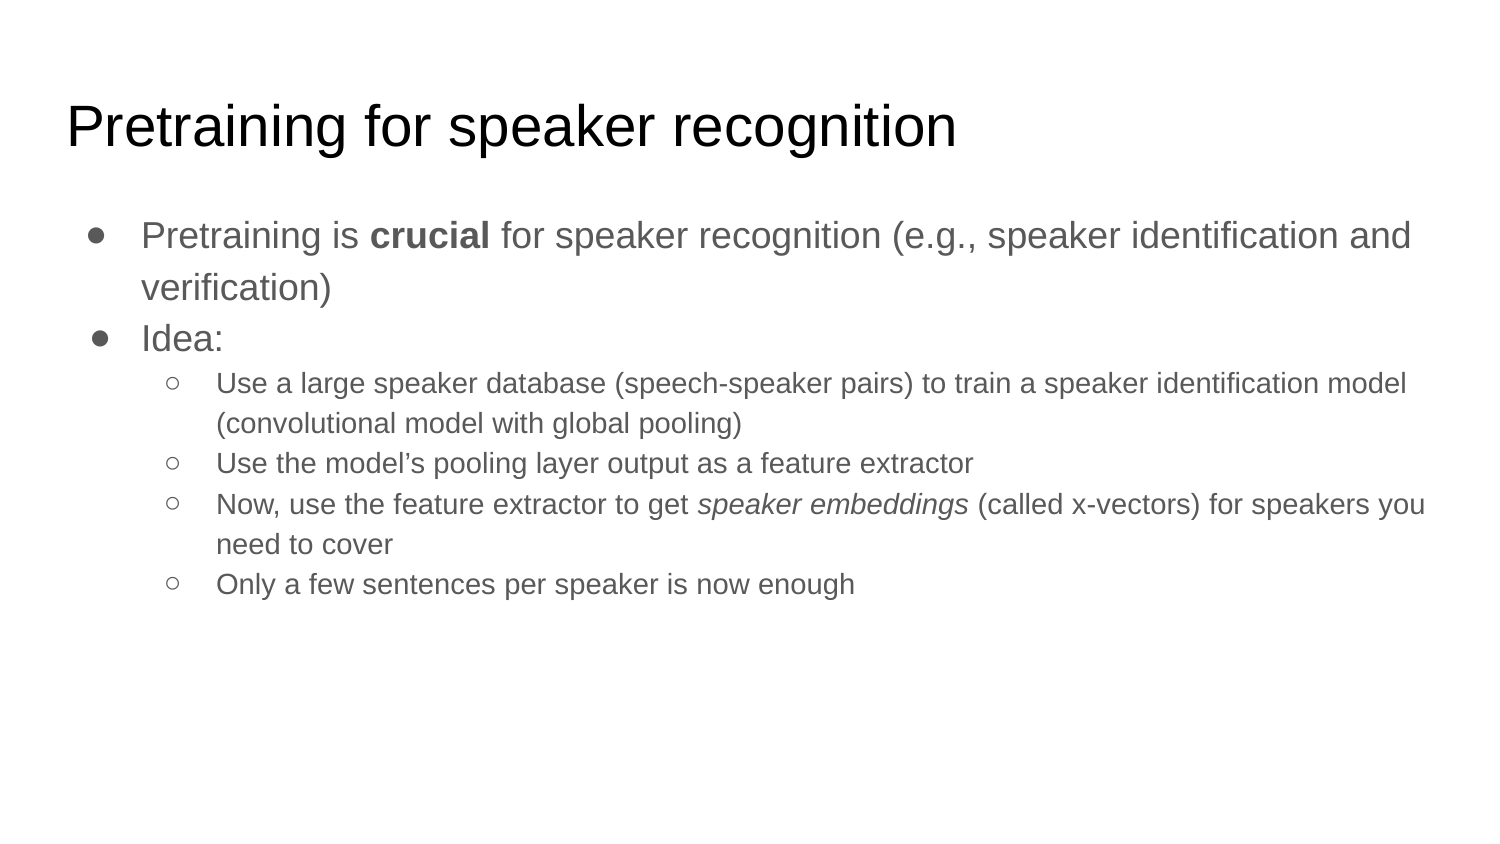

# Pretraining for speaker recognition
Pretraining is crucial for speaker recognition (e.g., speaker identification and verification)
Idea:
Use a large speaker database (speech-speaker pairs) to train a speaker identification model (convolutional model with global pooling)
Use the model’s pooling layer output as a feature extractor
Now, use the feature extractor to get speaker embeddings (called x-vectors) for speakers you need to cover
Only a few sentences per speaker is now enough